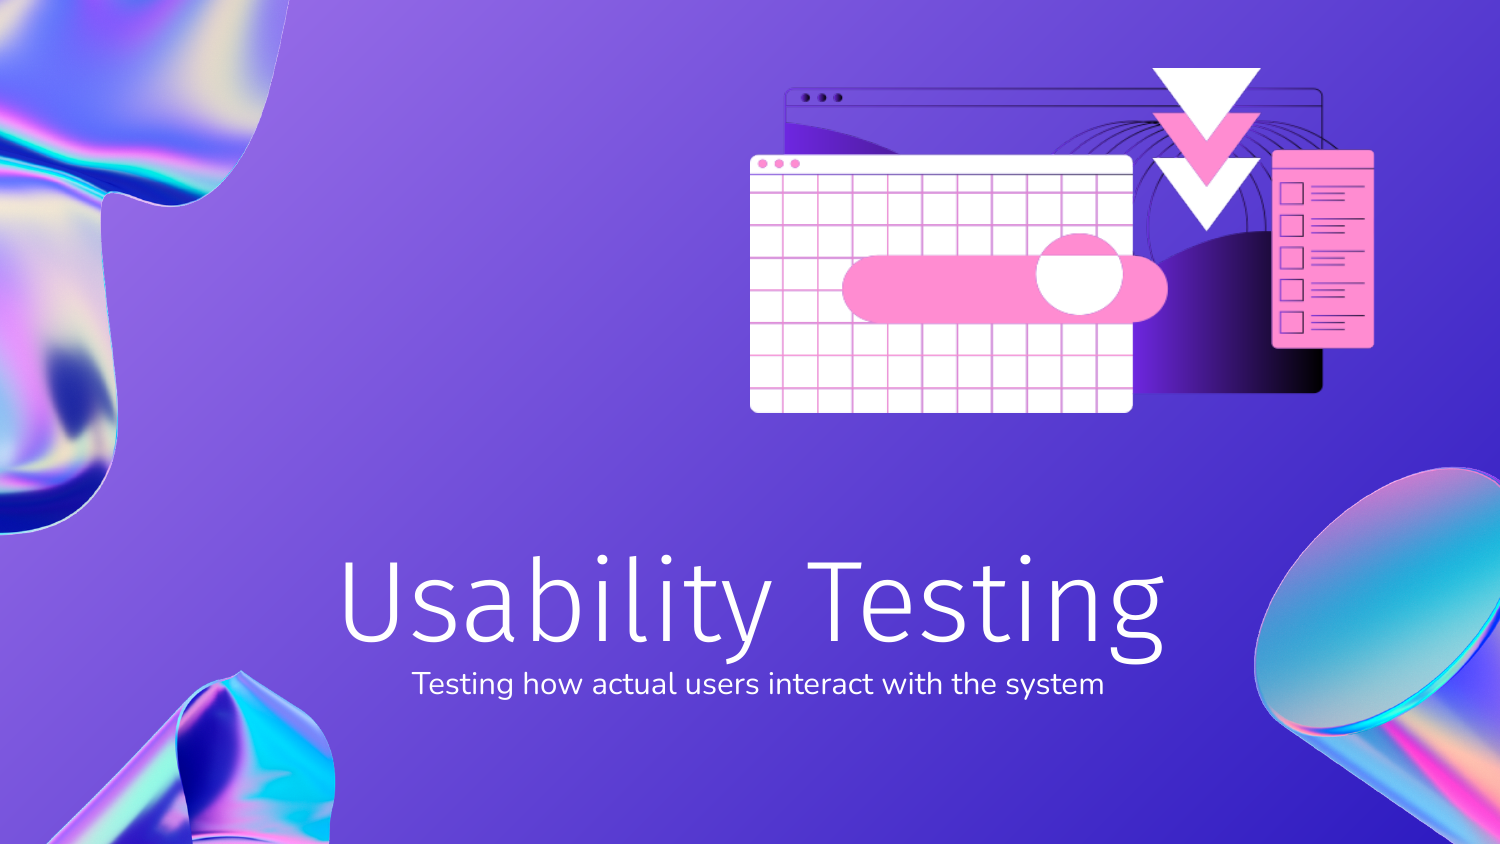

Usability Testing
Testing how actual users interact with the system